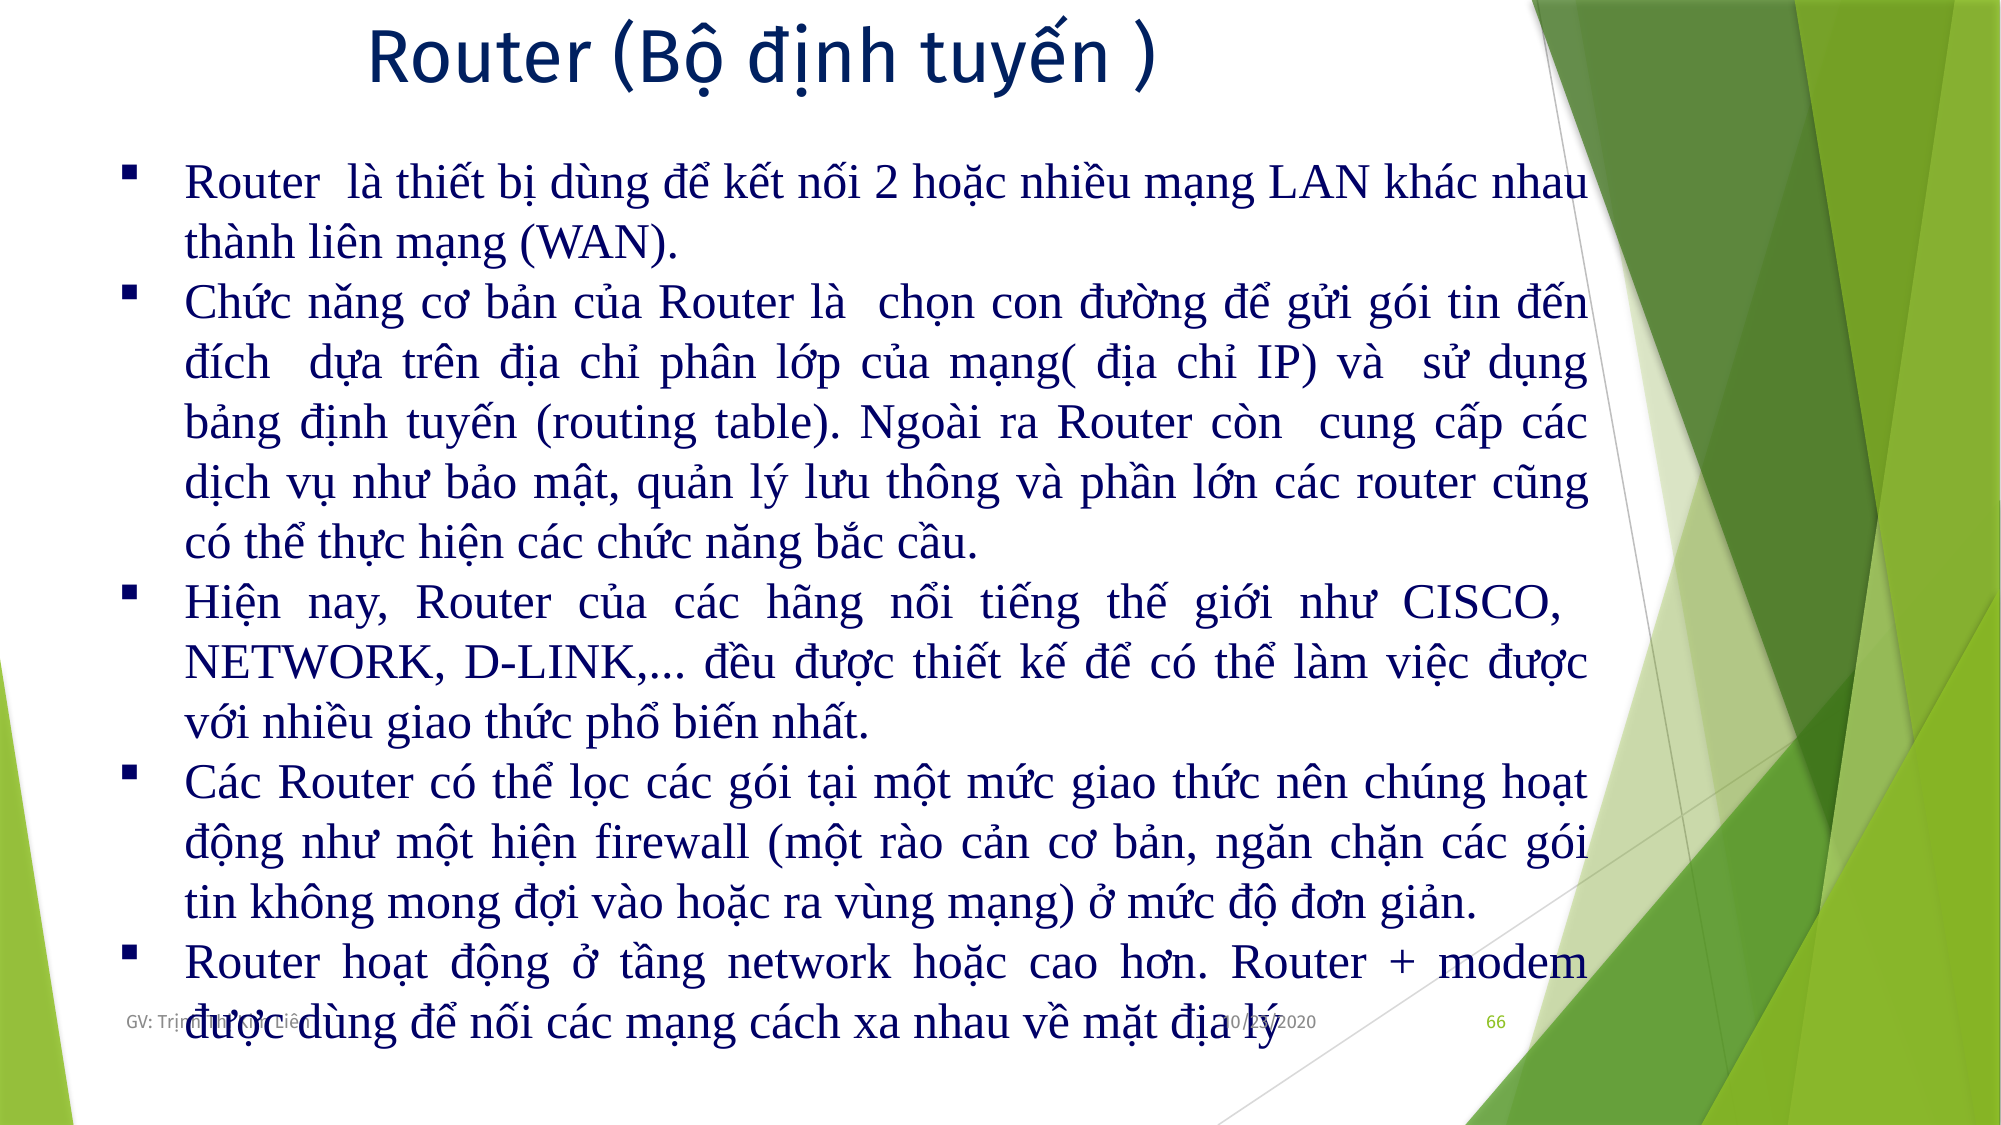

# Router (Bộ định tuyến )
Router  là thiết bị dùng để kết nối 2 hoặc nhiều mạng LAN khác nhau thành liên mạng (WAN).
Chức nǎng cơ bản của Router là  chọn con đường để gửi gói tin đến đích  dựa trên địa chỉ phân lớp của mạng( địa chỉ IP) và  sử dụng bảng định tuyến (routing table). Ngoài ra Router còn  cung cấp các dịch vụ như bảo mật, quản lý lưu thông và phần lớn các router cũng có thể thực hiện các chức năng bắc cầu.
Hiện nay, Router của các hãng nổi tiếng thế giới như CISCO,  NETWORK, D-LINK,... đều được thiết kế để có thể làm việc được với nhiều giao thức phổ biến nhất.
Các Router có thể lọc các gói tại một mức giao thức nên chúng hoạt động như một hiện firewall (một rào cản cơ bản, ngăn chặn các gói tin không mong đợi vào hoặc ra vùng mạng) ở mức độ đơn giản.
Router hoạt động ở tầng network hoặc cao hơn. Router + modem được dùng để nối các mạng cách xa nhau về mặt địa lý
GV: Trịnh Thị Kim Liên
10/23/2020
66